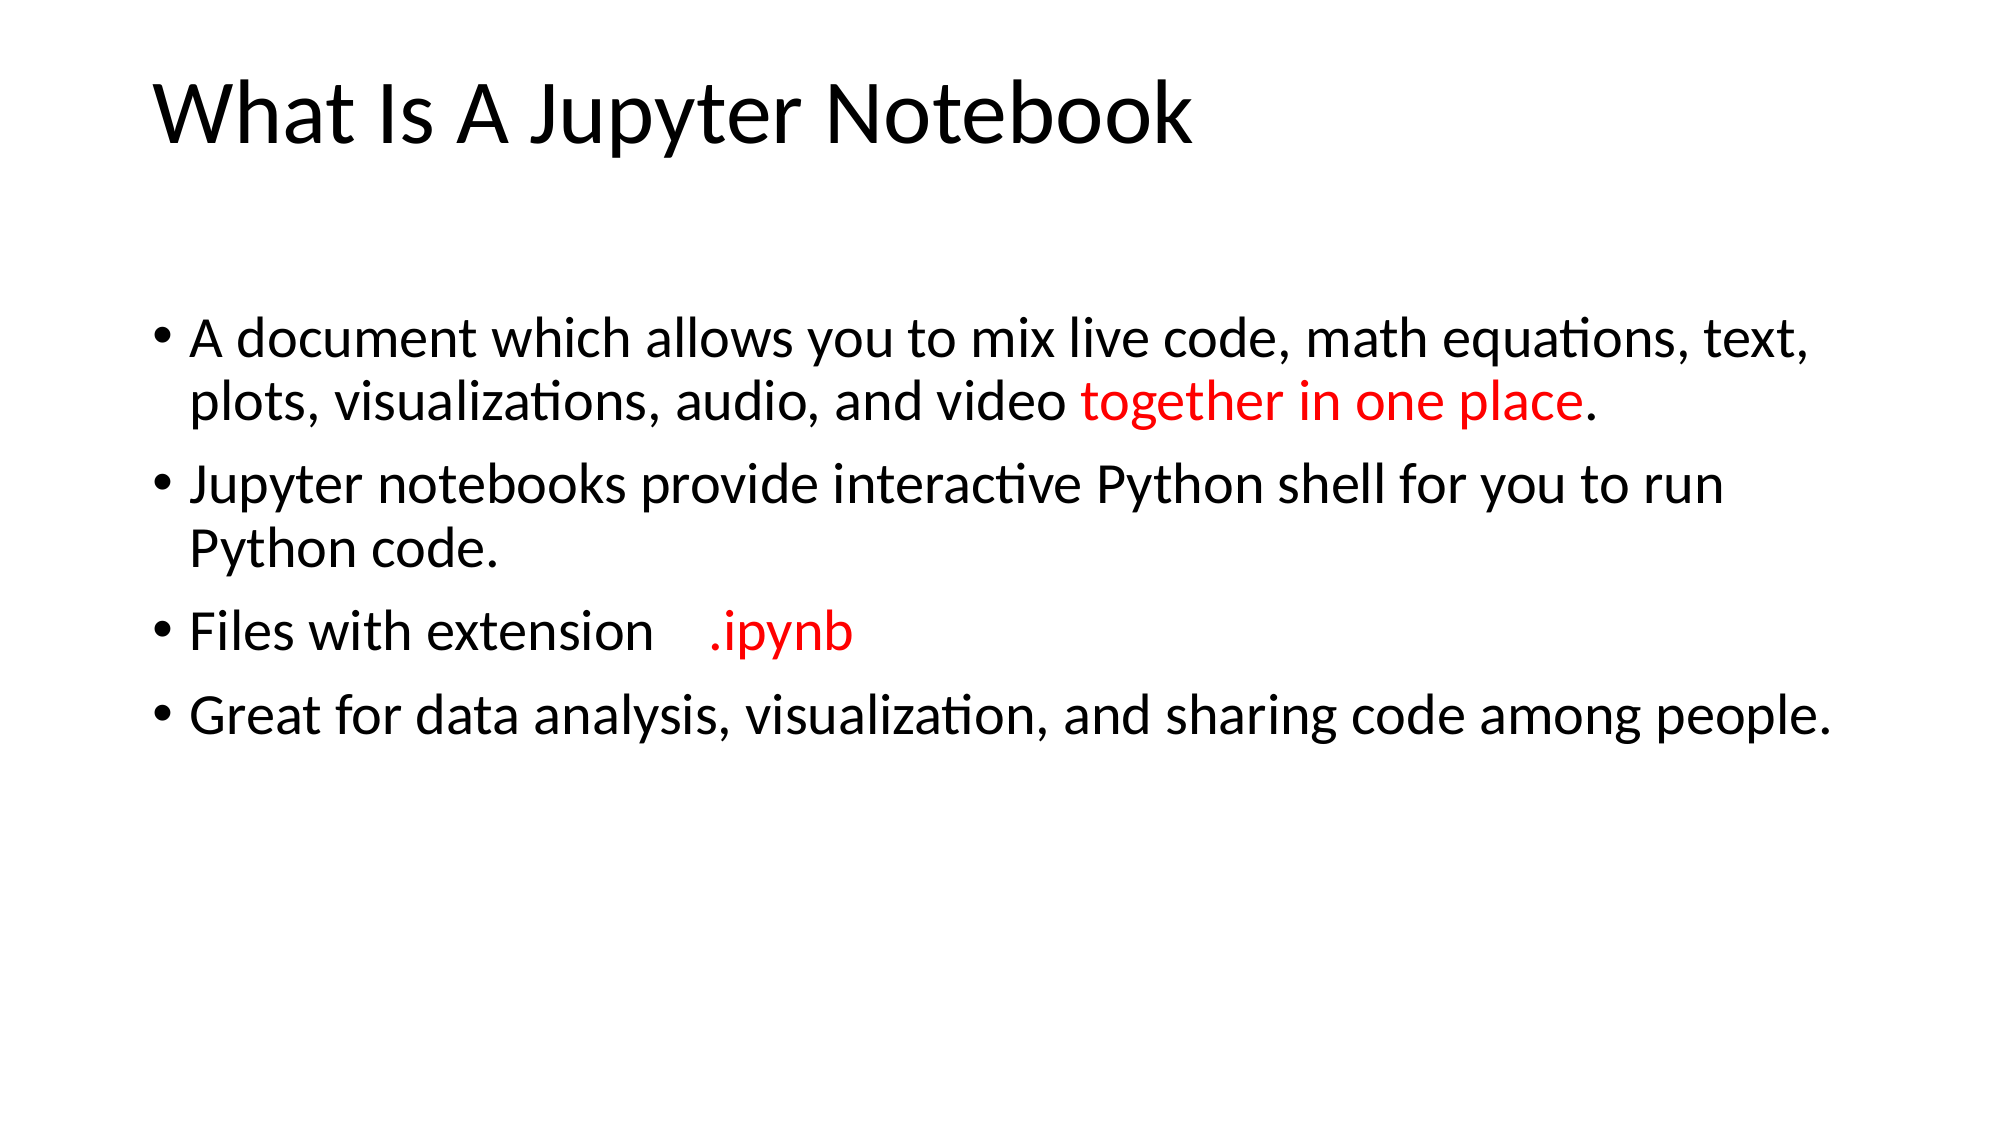

# What Is A Jupyter Notebook
A document which allows you to mix live code, math equations, text, plots, visualizations, audio, and video together in one place.
Jupyter notebooks provide interactive Python shell for you to run Python code.
Files with extension    .ipynb
Great for data analysis, visualization, and sharing code among people.